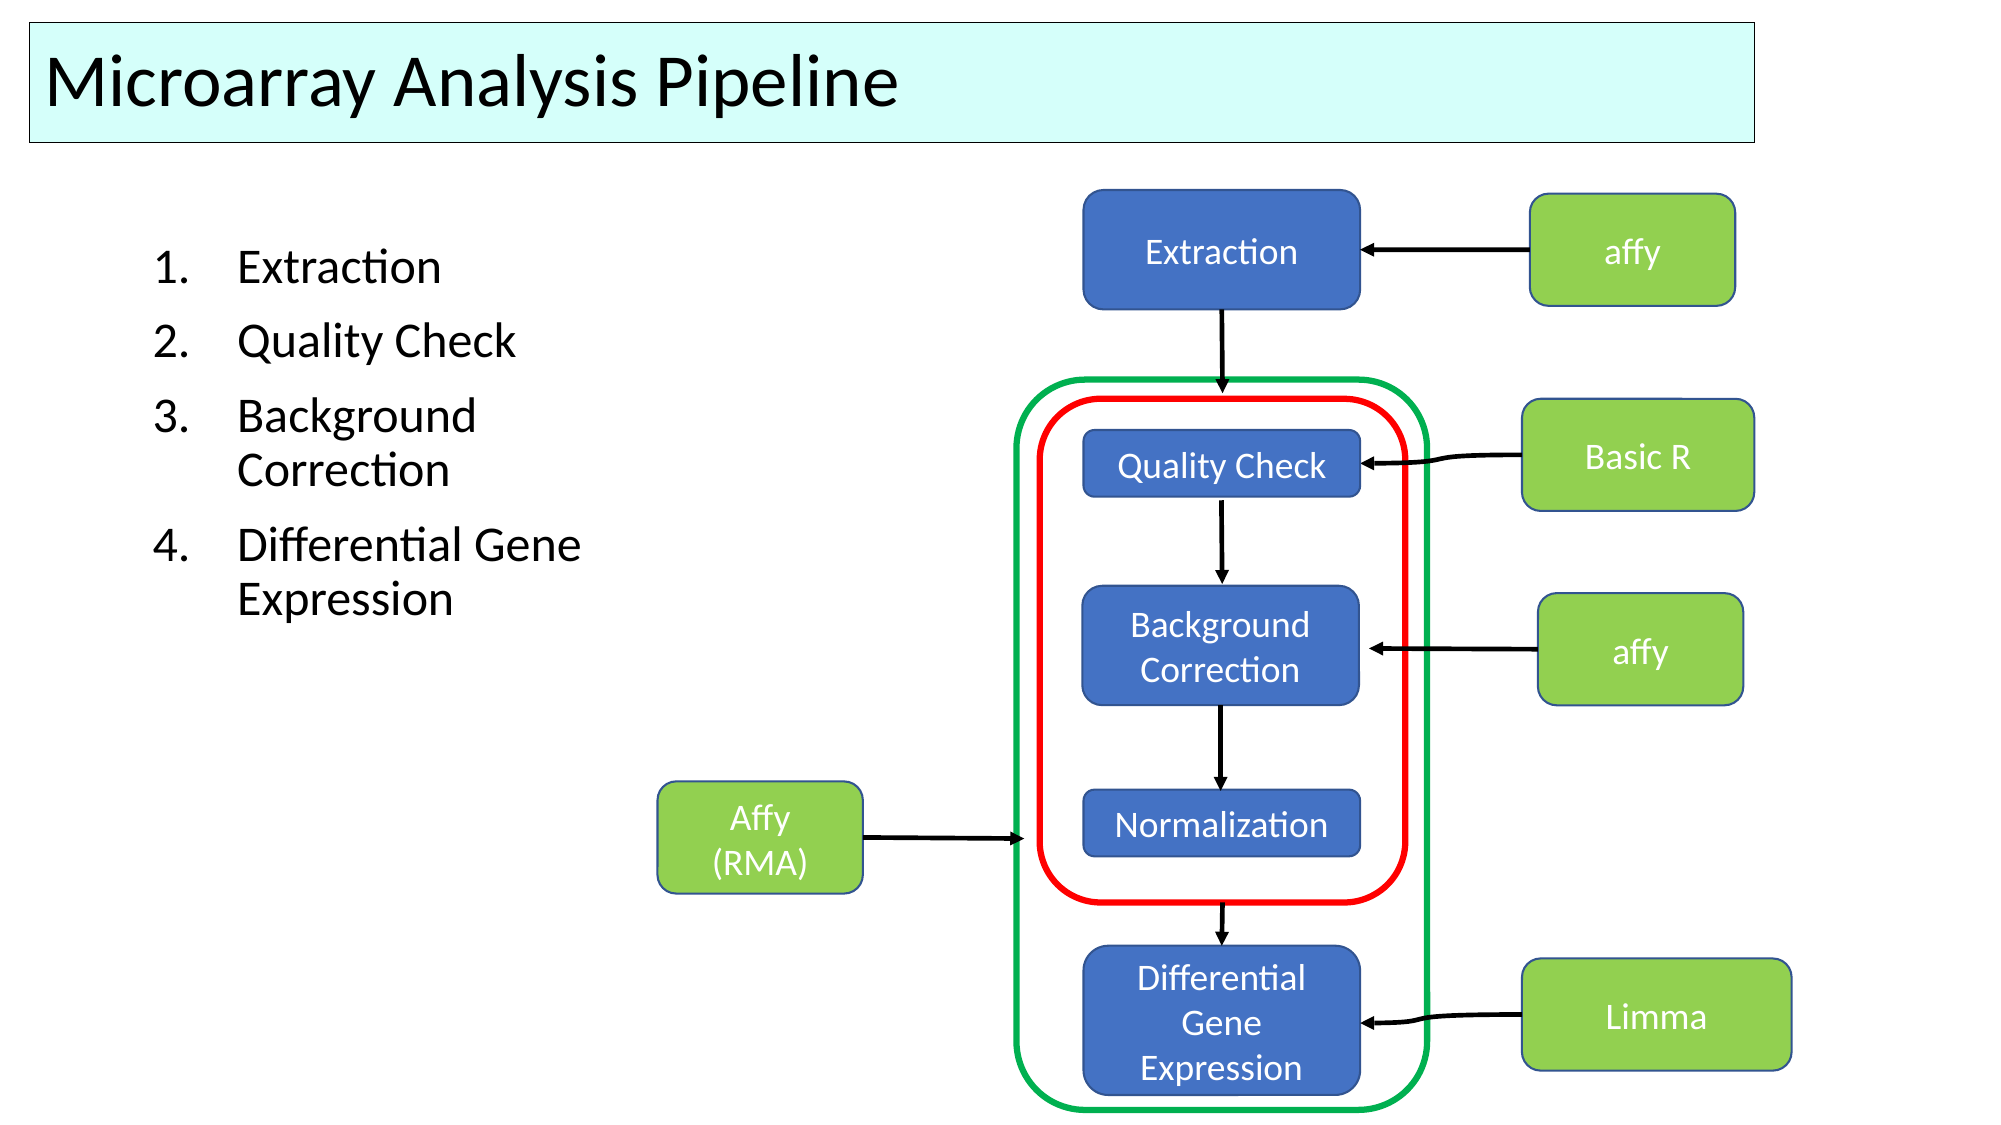

Microarray Analysis Pipeline
Extraction
affy
Extraction
Quality Check
Background Correction
Differential Gene Expression

Basic R
Quality Check
Background
Correction
affy
Affy (RMA)
Normalization
Differential Gene Expression
Limma